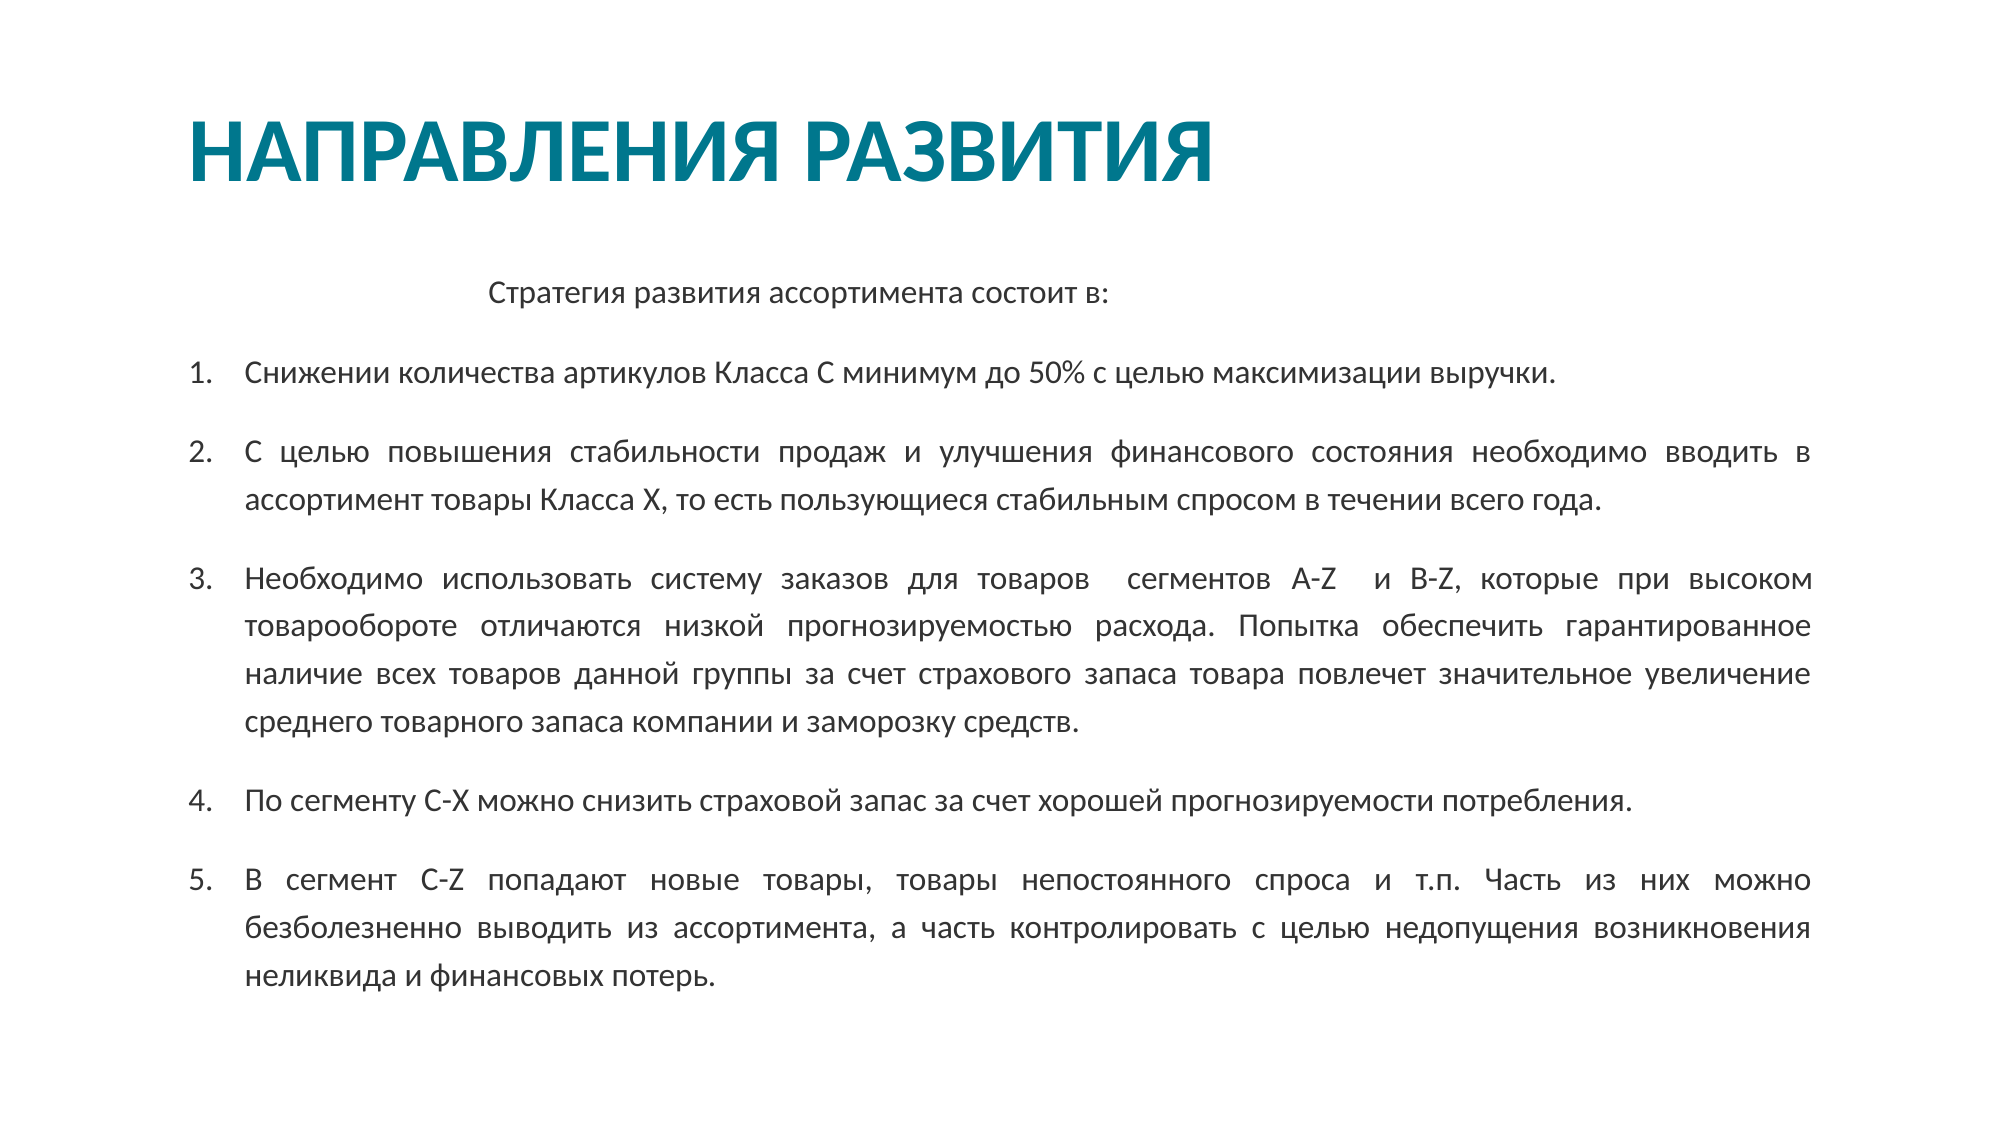

# Направления развития
		Стратегия развития ассортимента состоит в:
Снижении количества артикулов Класса С минимум до 50% с целью максимизации выручки.
С целью повышения стабильности продаж и улучшения финансового состояния необходимо вводить в ассортимент товары Класса X, то есть пользующиеся стабильным спросом в течении всего года.
Необходимо использовать систему заказов для товаров  сегментов A-Z  и B-Z, которые при высоком товарообороте отличаются низкой прогнозируемостью расхода. Попытка обеспечить гарантированное наличие всех товаров данной группы за счет страхового запаса товара повлечет значительное увеличение среднего товарного запаса компании и заморозку средств.
По сегменту C-X можно снизить страховой запас за счет хорошей прогнозируемости потребления.
В сегмент C-Z попадают новые товары, товары непостоянного спроса и т.п. Часть из них можно безболезненно выводить из ассортимента, а часть контролировать с целью недопущения возникновения неликвида и финансовых потерь.